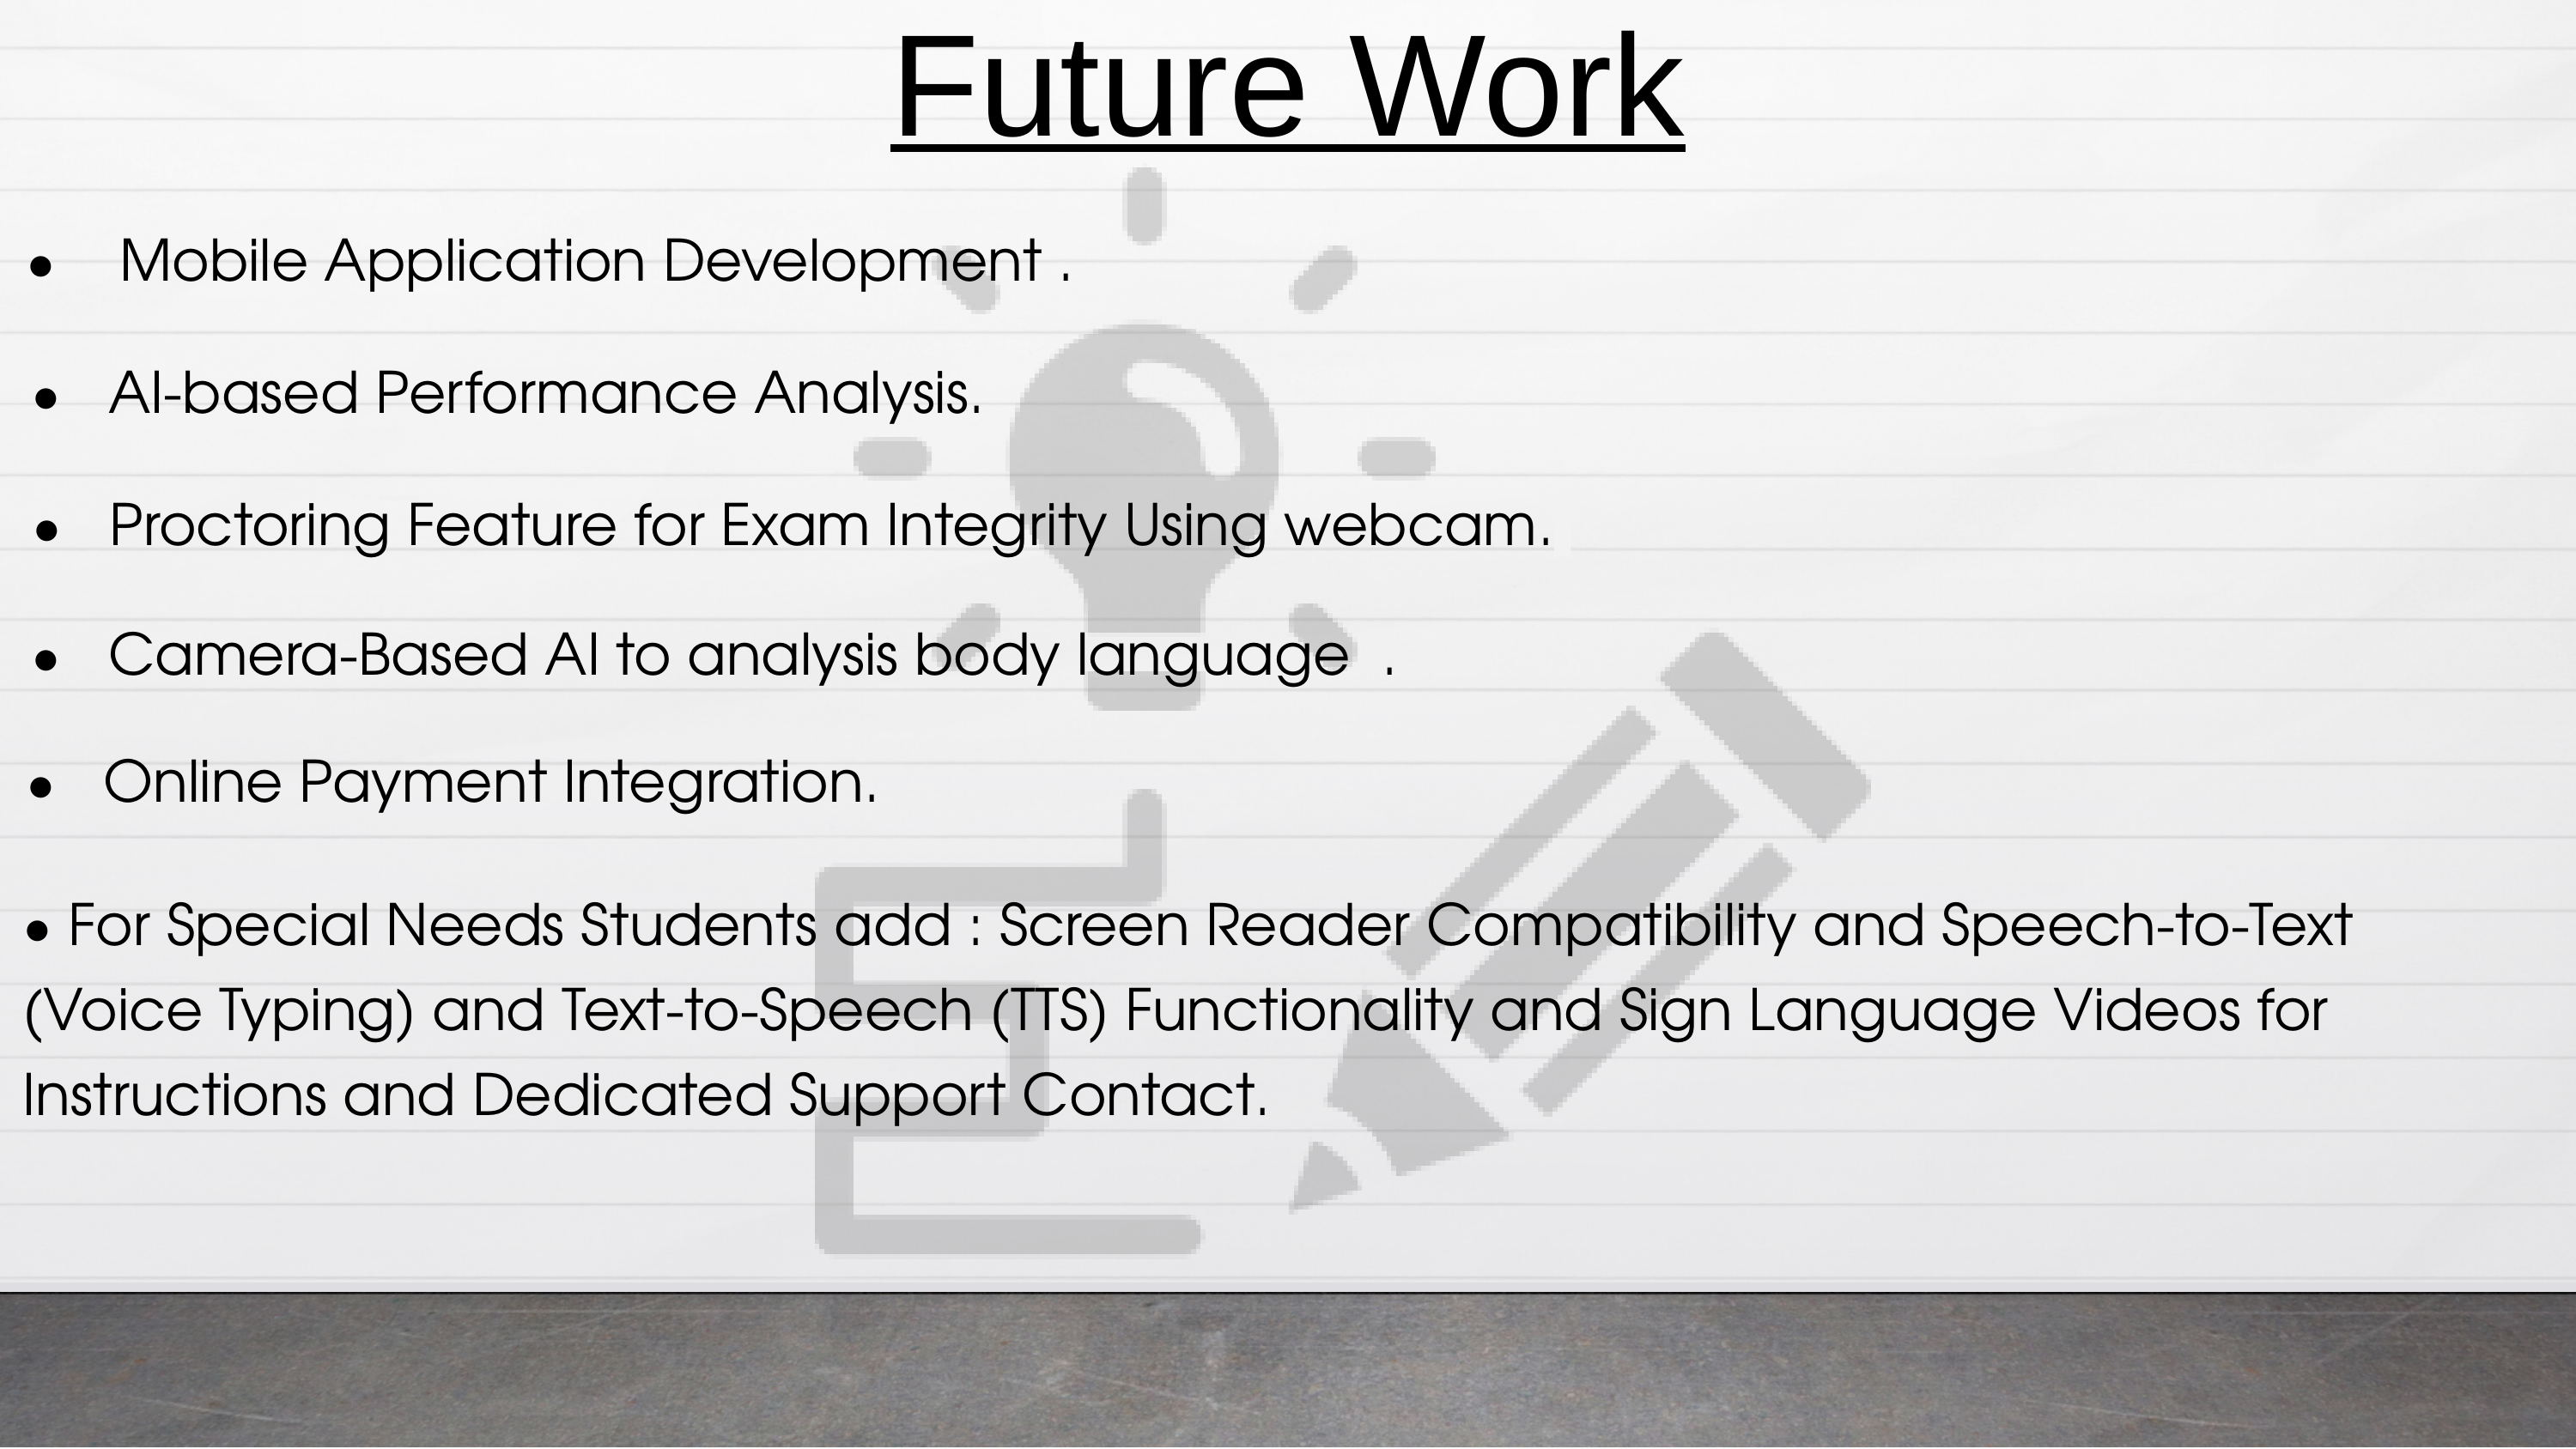

Future Work

•    Mobile Application Development .
•   AI-based Performance Analysis.
•   Proctoring Feature for Exam Integrity Using webcam.
•   Camera-Based AI to analysis body language  .
•   Online Payment Integration.
• For Special Needs Students add : Screen Reader Compatibility and Speech-to-Text (Voice Typing) and Text-to-Speech (TTS) Functionality and Sign Language Videos for Instructions and Dedicated Support Contact.